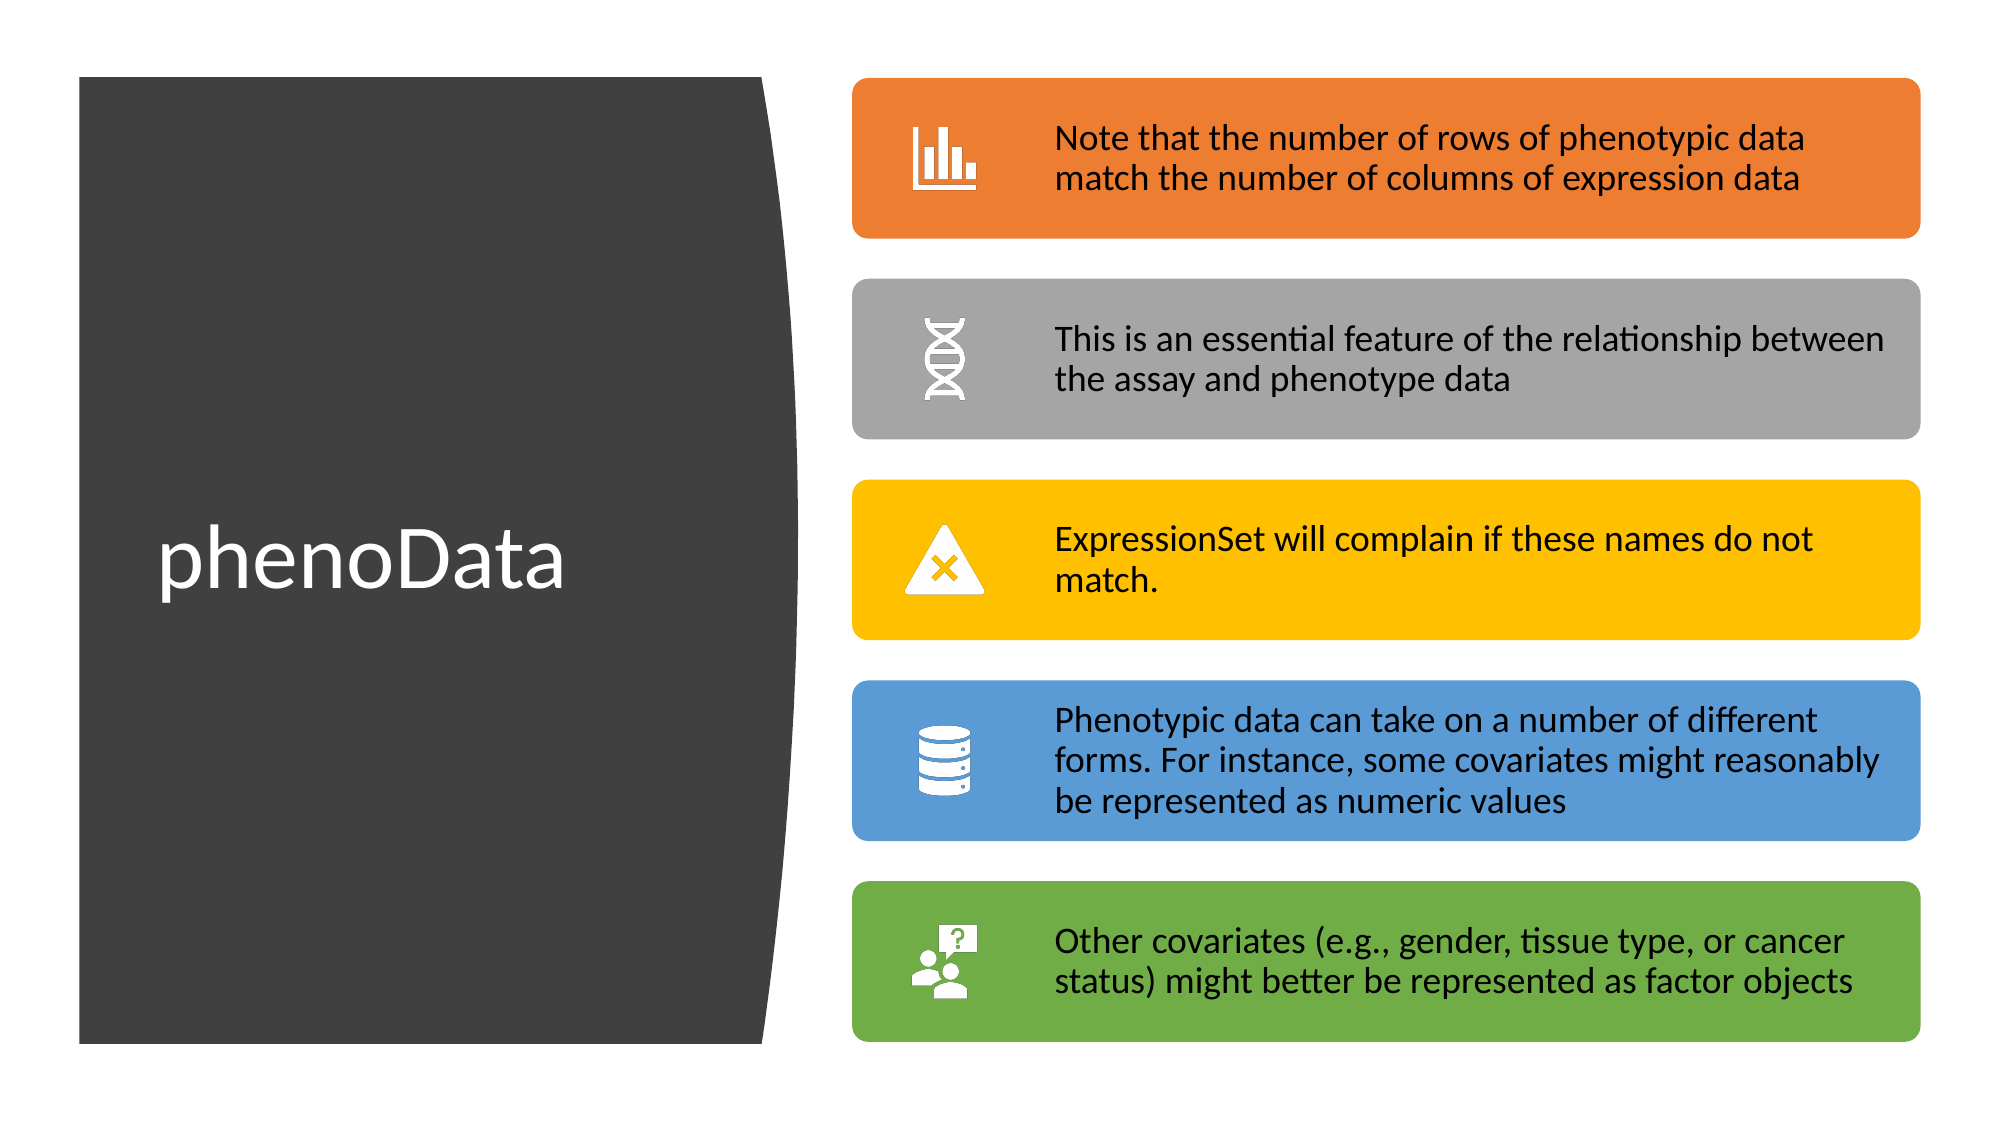

Note that the number of rows of phenotypic data match the number of columns of expression data
This is an essential feature of the relationship between the assay and phenotype data
ExpressionSet will complain if these names do not match.
Phenotypic data can take on a number of different forms. For instance, some covariates might reasonably be represented as numeric values
Other covariates (e.g., gender, tissue type, or cancer status) might better be represented as factor objects

# phenoData